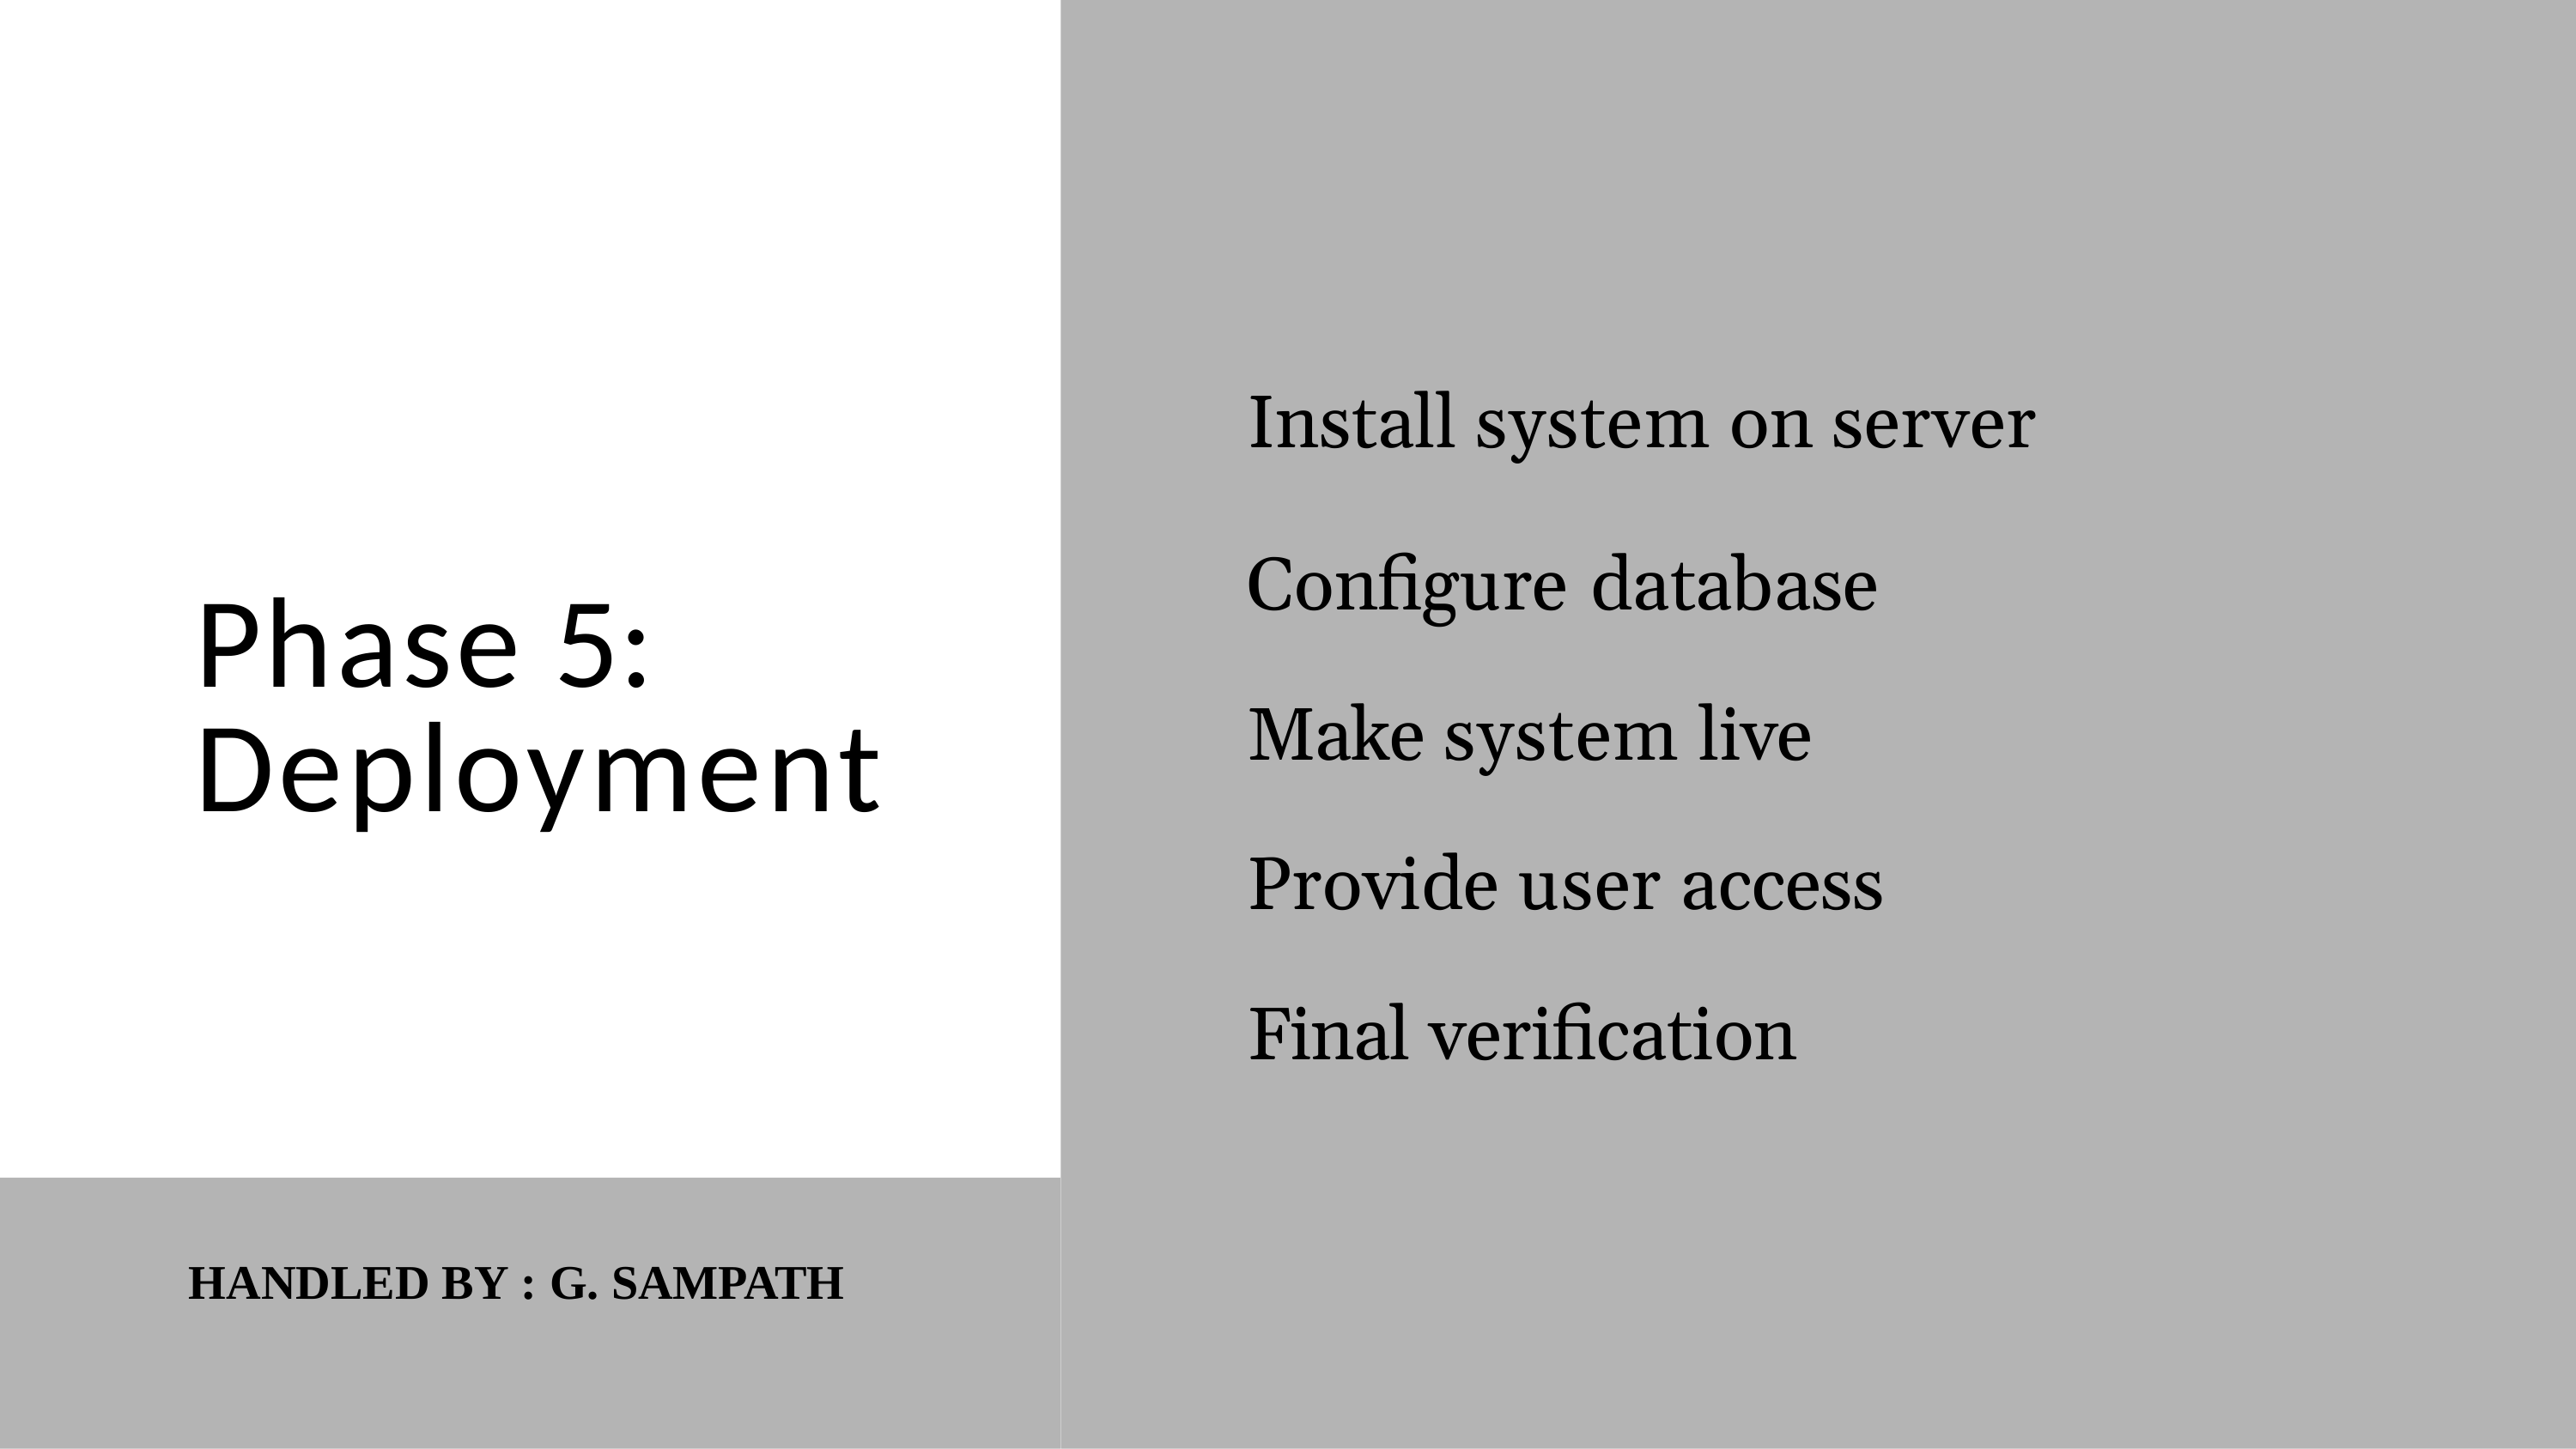

# Install system on server
Configure database Make system live Provide user access Final verification
Phase 5: Deployment
HANDLED BY : G. SAMPATH